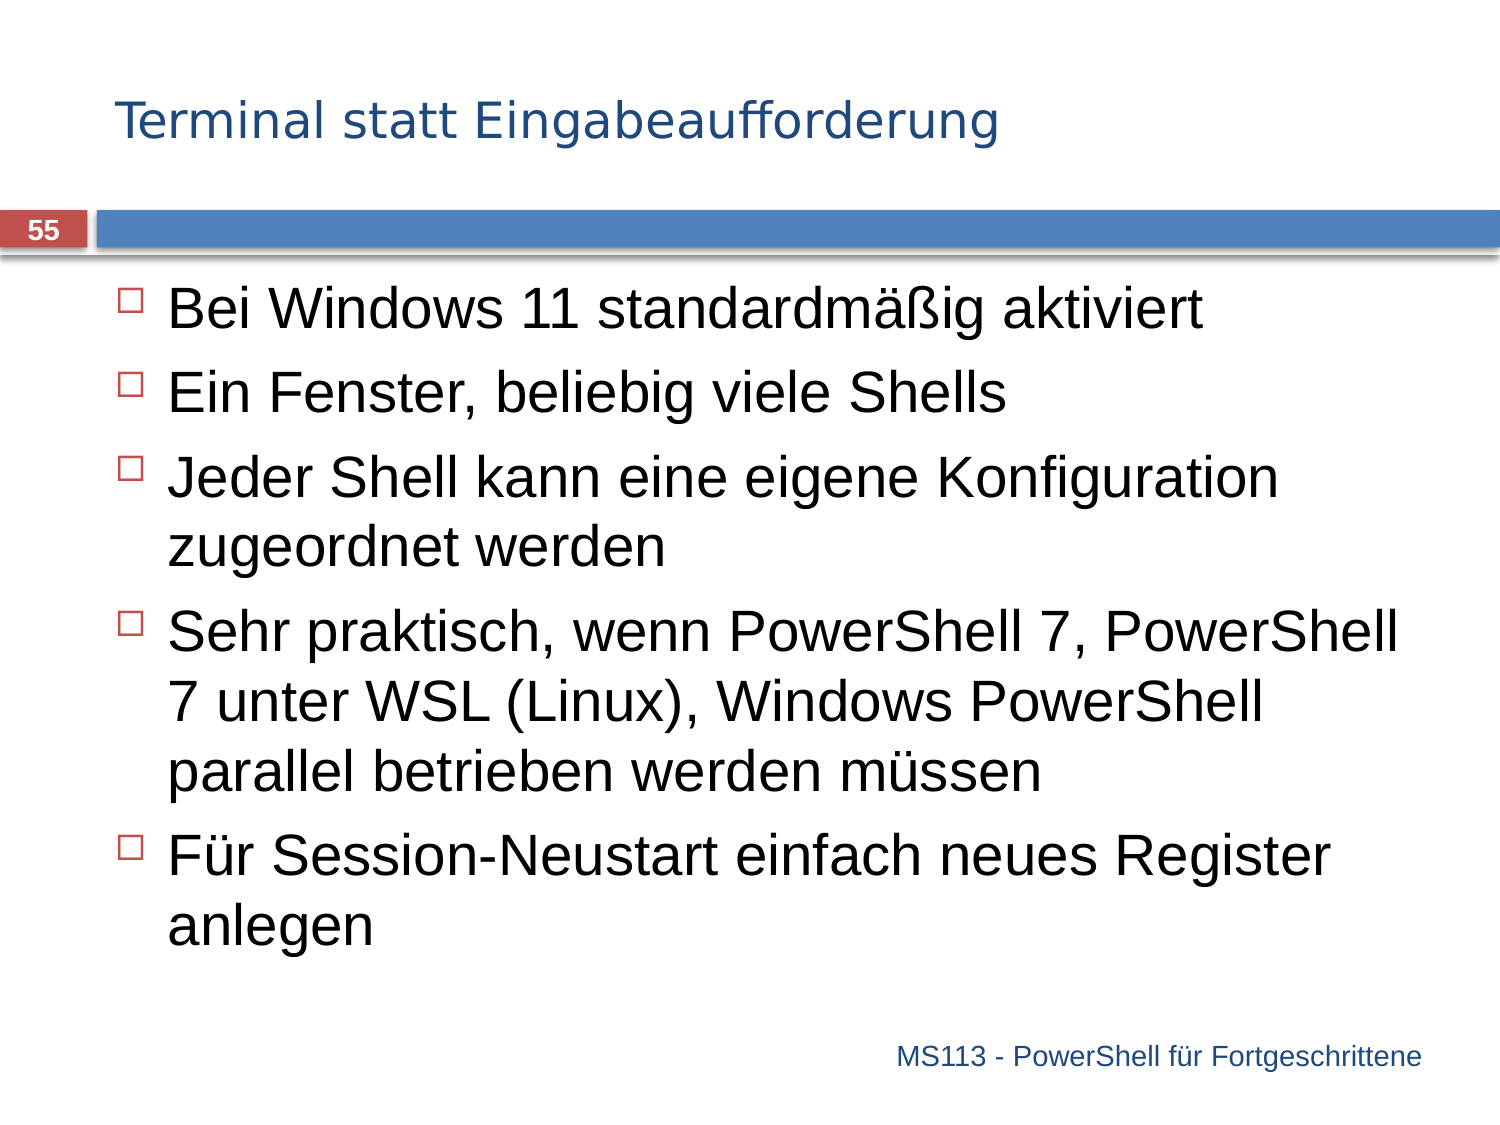

# Terminal statt Eingabeaufforderung
55
Bei Windows 11 standardmäßig aktiviert
Ein Fenster, beliebig viele Shells
Jeder Shell kann eine eigene Konfiguration zugeordnet werden
Sehr praktisch, wenn PowerShell 7, PowerShell 7 unter WSL (Linux), Windows PowerShell parallel betrieben werden müssen
Für Session-Neustart einfach neues Register anlegen
MS113 - PowerShell für Fortgeschrittene